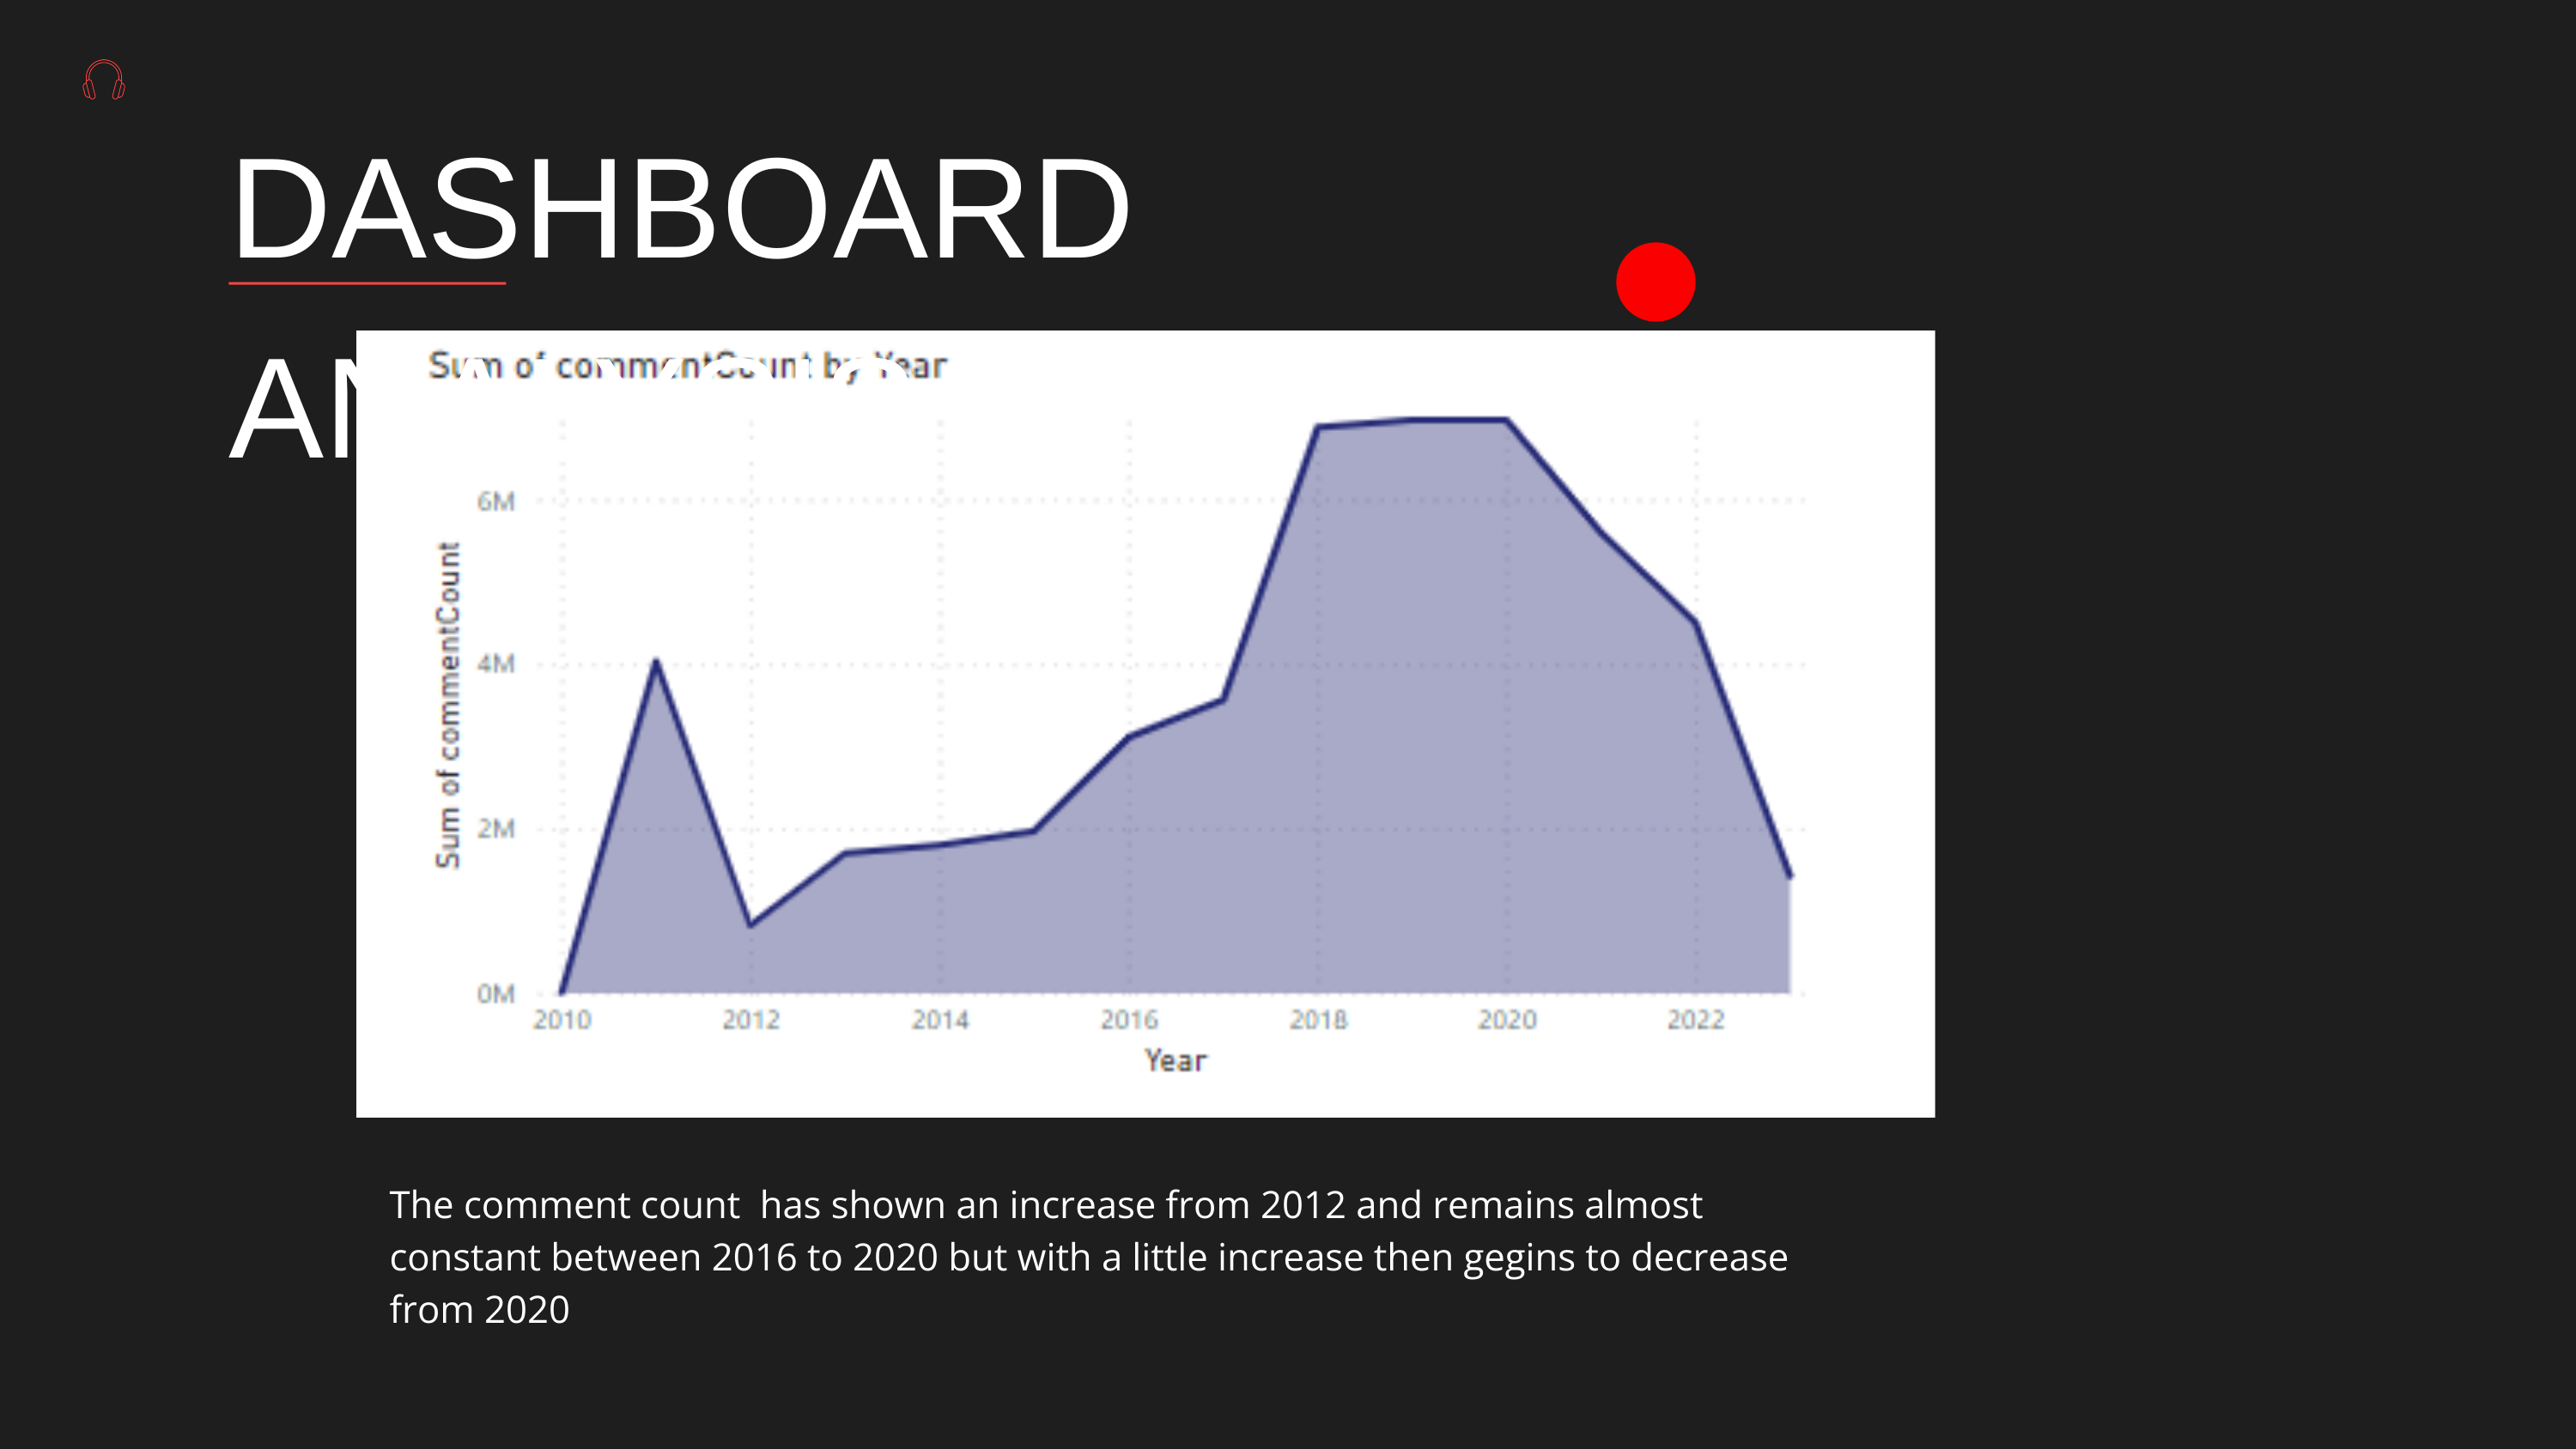

DASHBOARD ANALYSIS

The comment count  has shown an increase from 2012 and remains almost constant between 2016 to 2020 but with a little increase then gegins to decrease from 2020